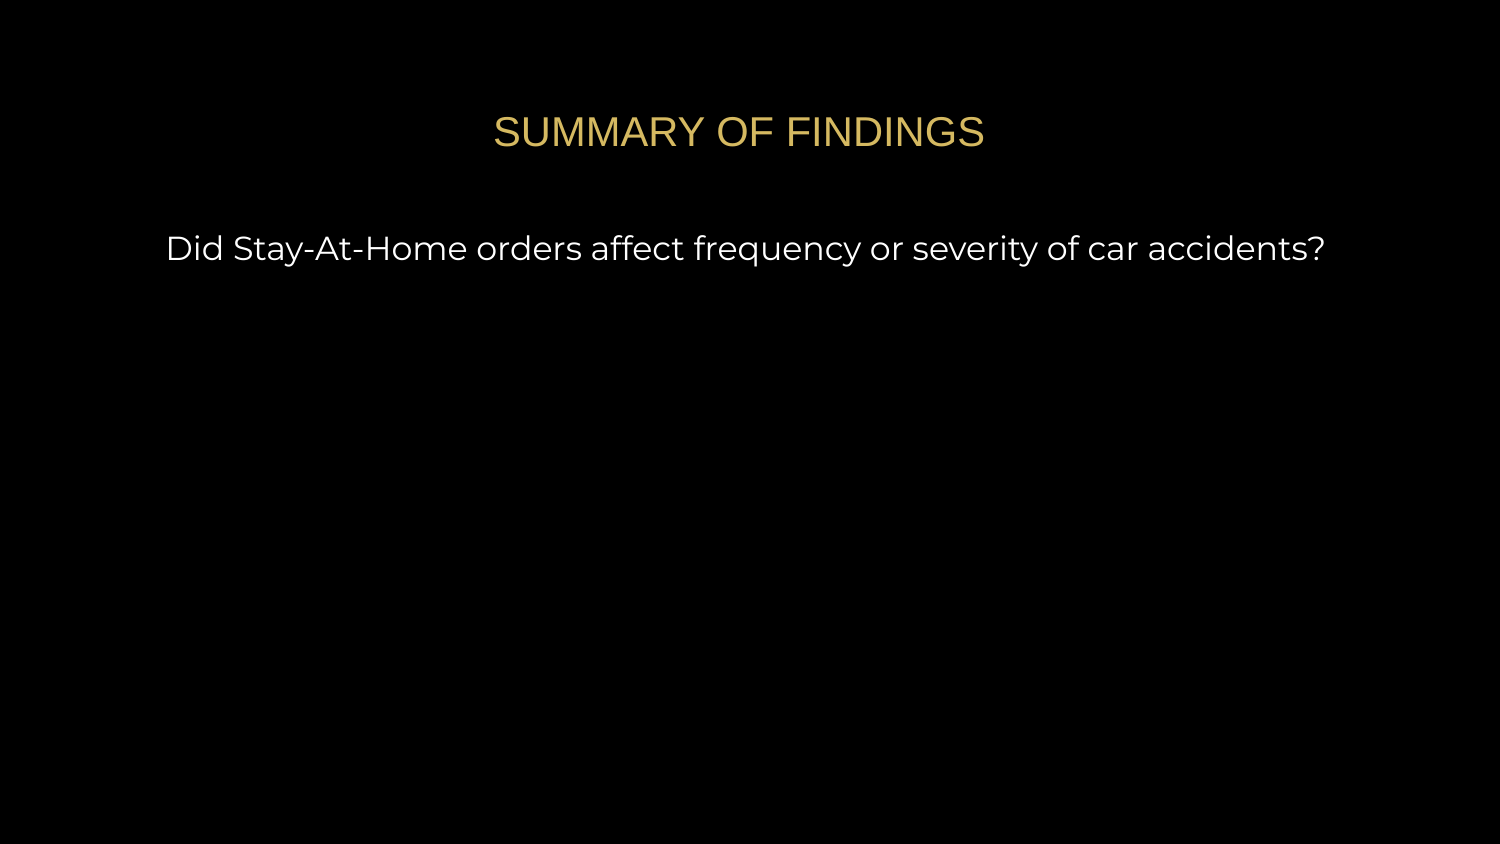

SUMMARY OF FINDINGS
Did Stay-At-Home orders affect frequency or severity of car accidents?